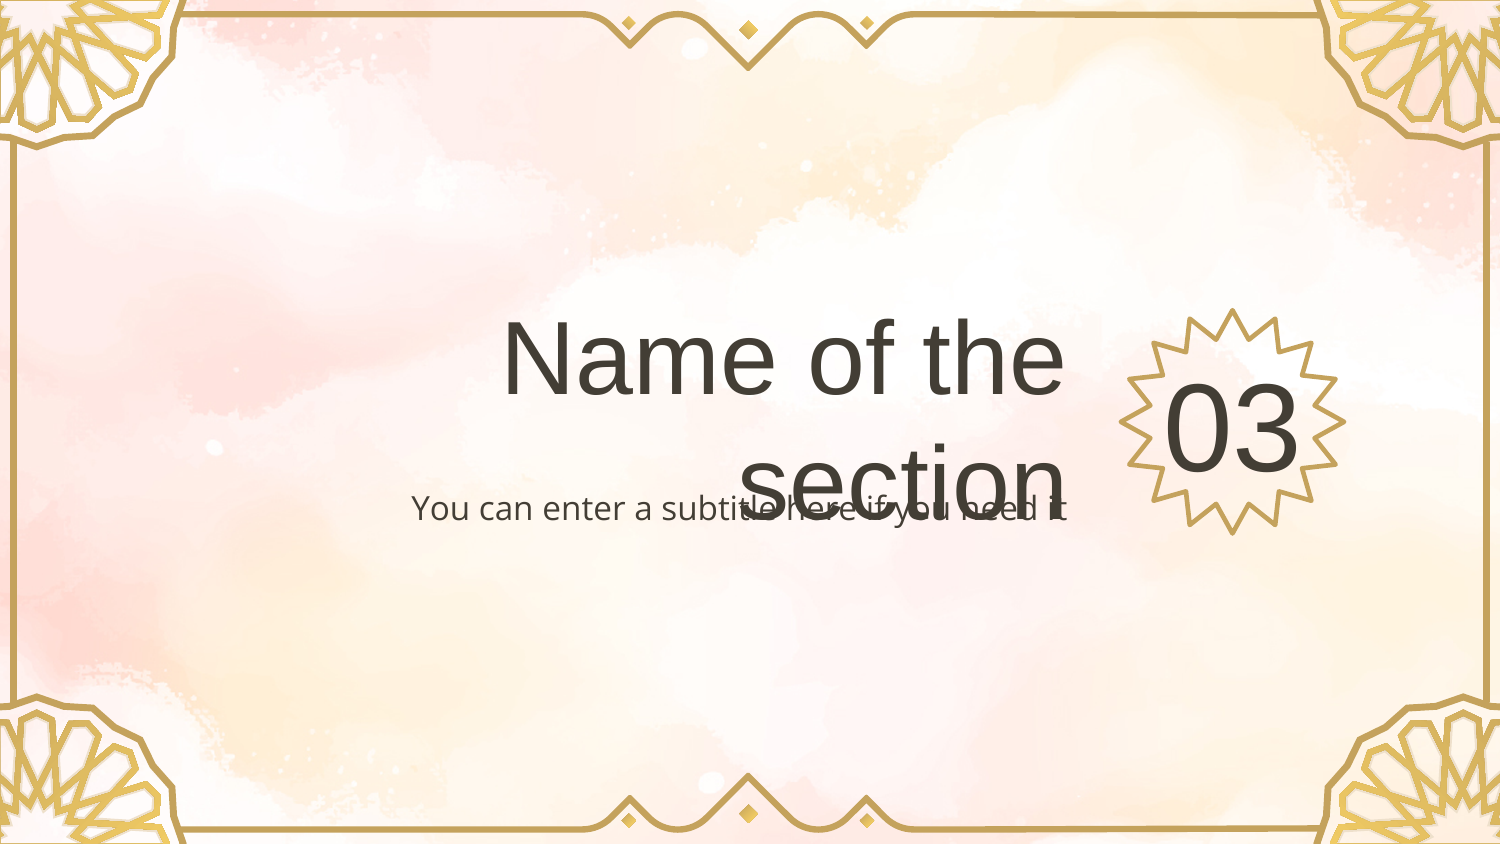

# Name of the section
03
You can enter a subtitle here if you need it